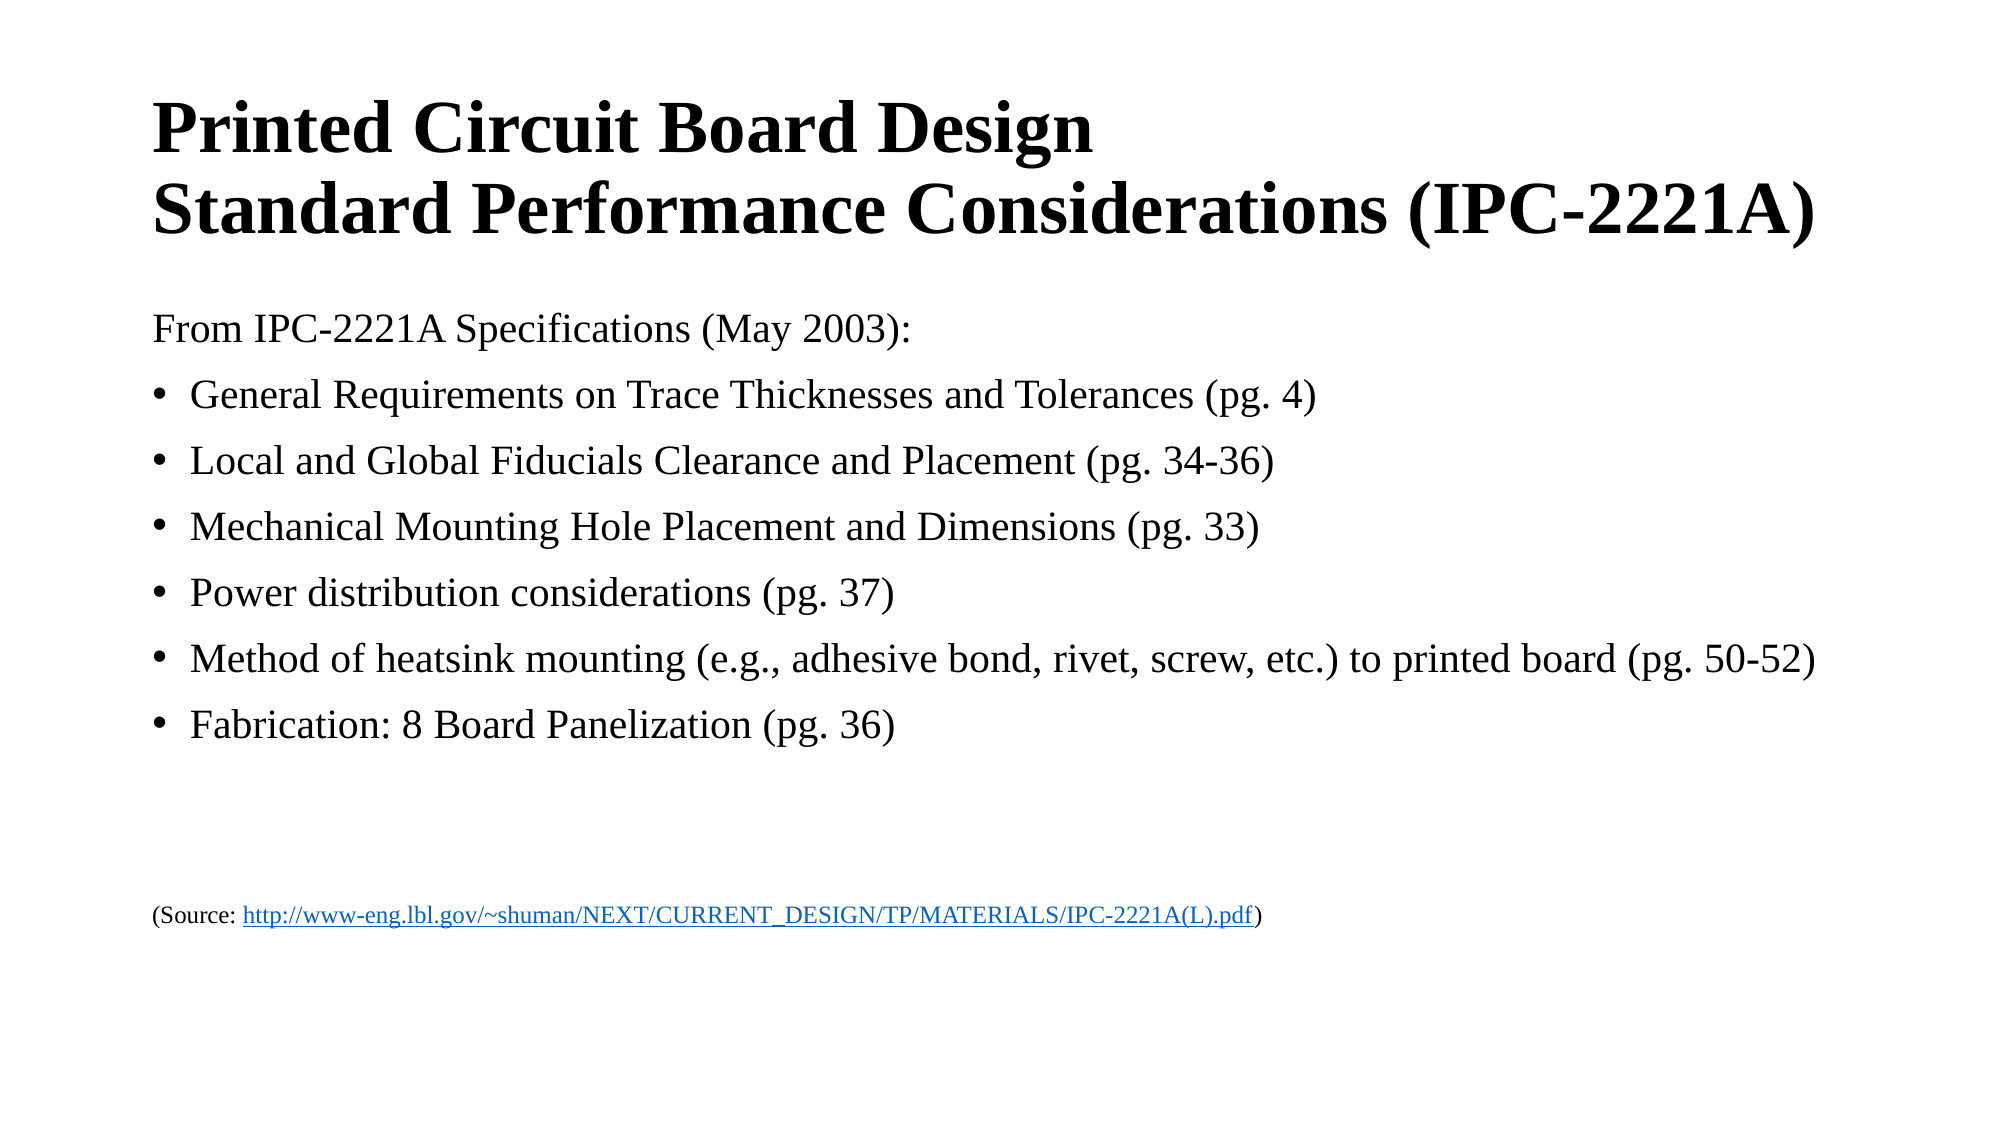

# Printed Circuit Board Design Standard Performance Considerations (IPC-2221A)
From IPC-2221A Specifications (May 2003):
General Requirements on Trace Thicknesses and Tolerances (pg. 4)
Local and Global Fiducials Clearance and Placement (pg. 34-36)
Mechanical Mounting Hole Placement and Dimensions (pg. 33)
Power distribution considerations (pg. 37)
Method of heatsink mounting (e.g., adhesive bond, rivet, screw, etc.) to printed board (pg. 50-52)
Fabrication: 8 Board Panelization (pg. 36)

(Source: http://www-eng.lbl.gov/~shuman/NEXT/CURRENT_DESIGN/TP/MATERIALS/IPC-2221A(L).pdf)